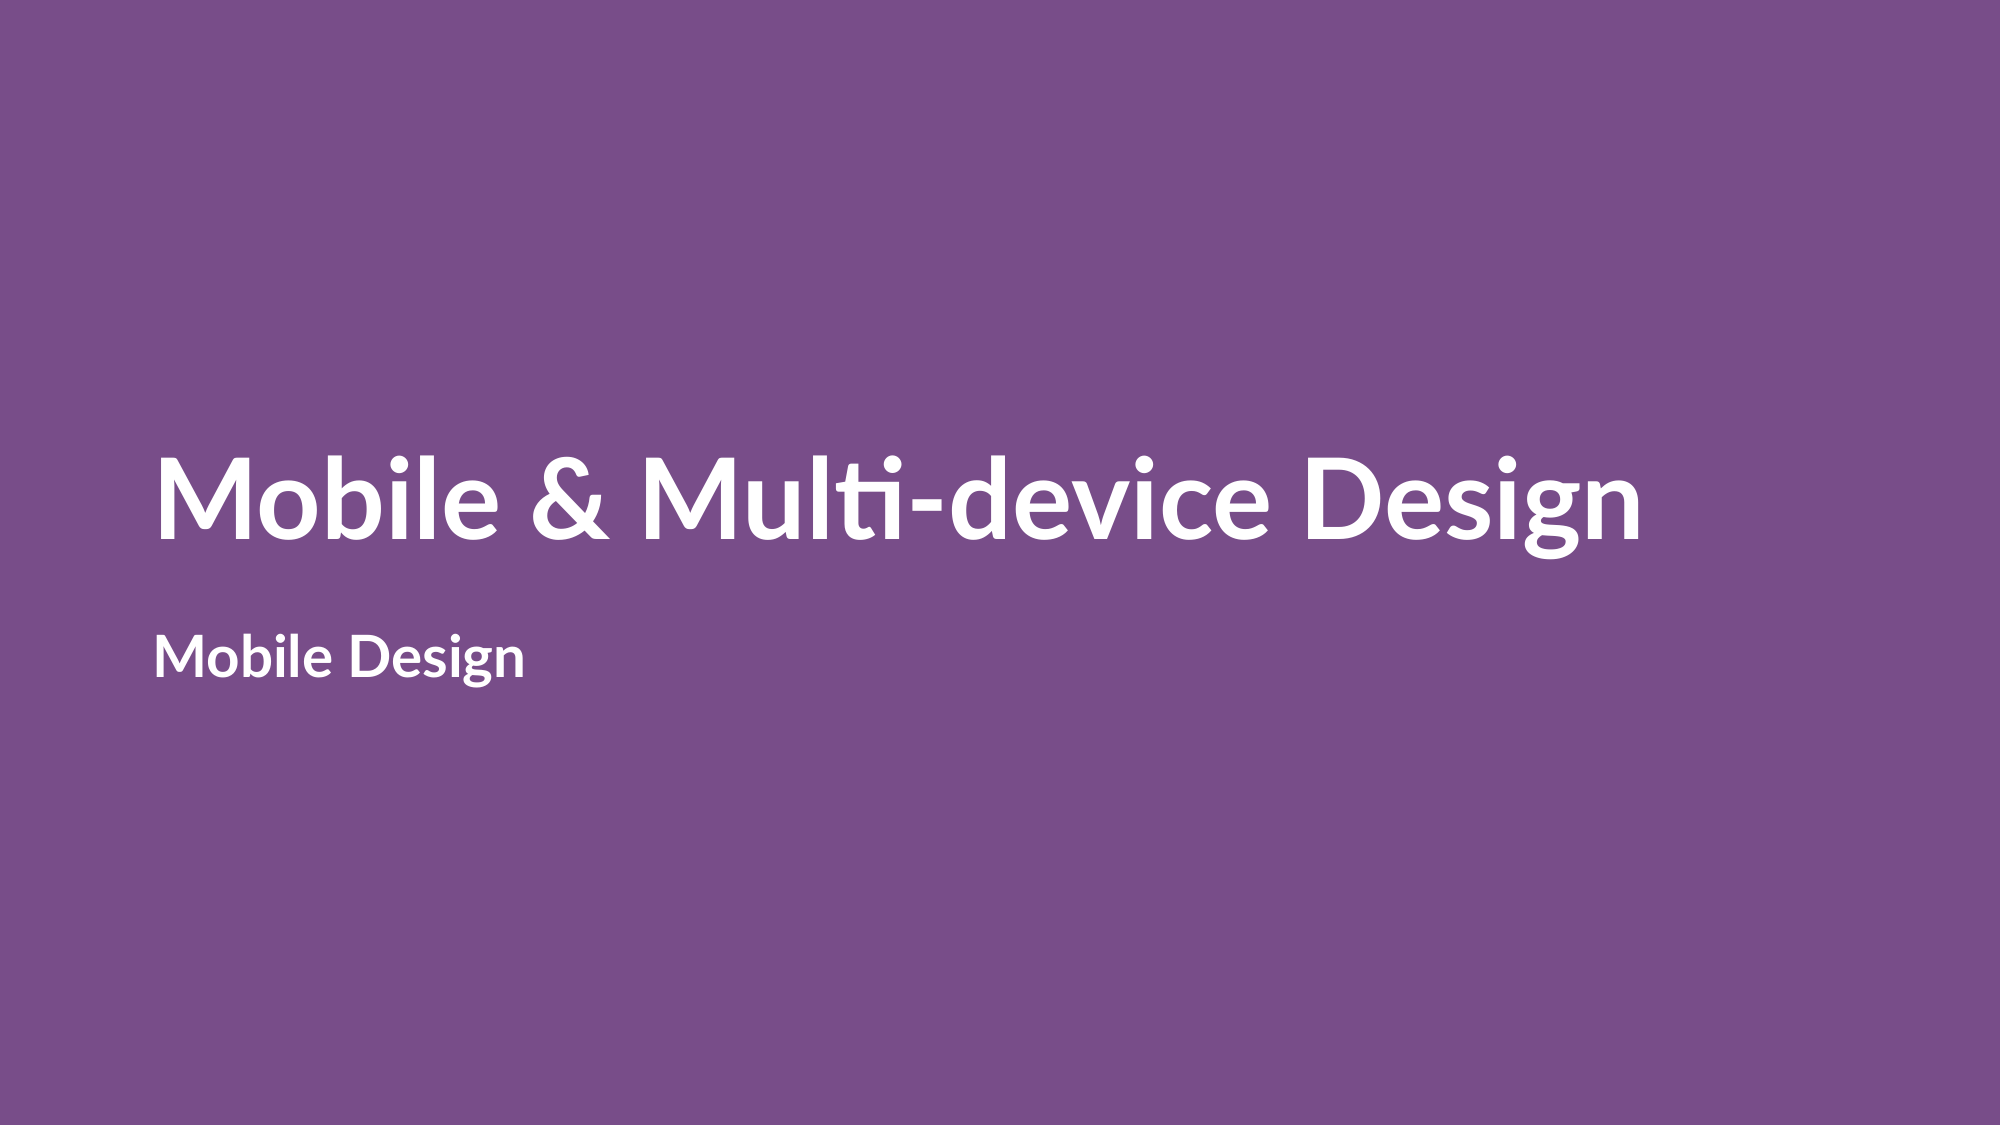

# Mobile & Multi-device Design
Mobile Design